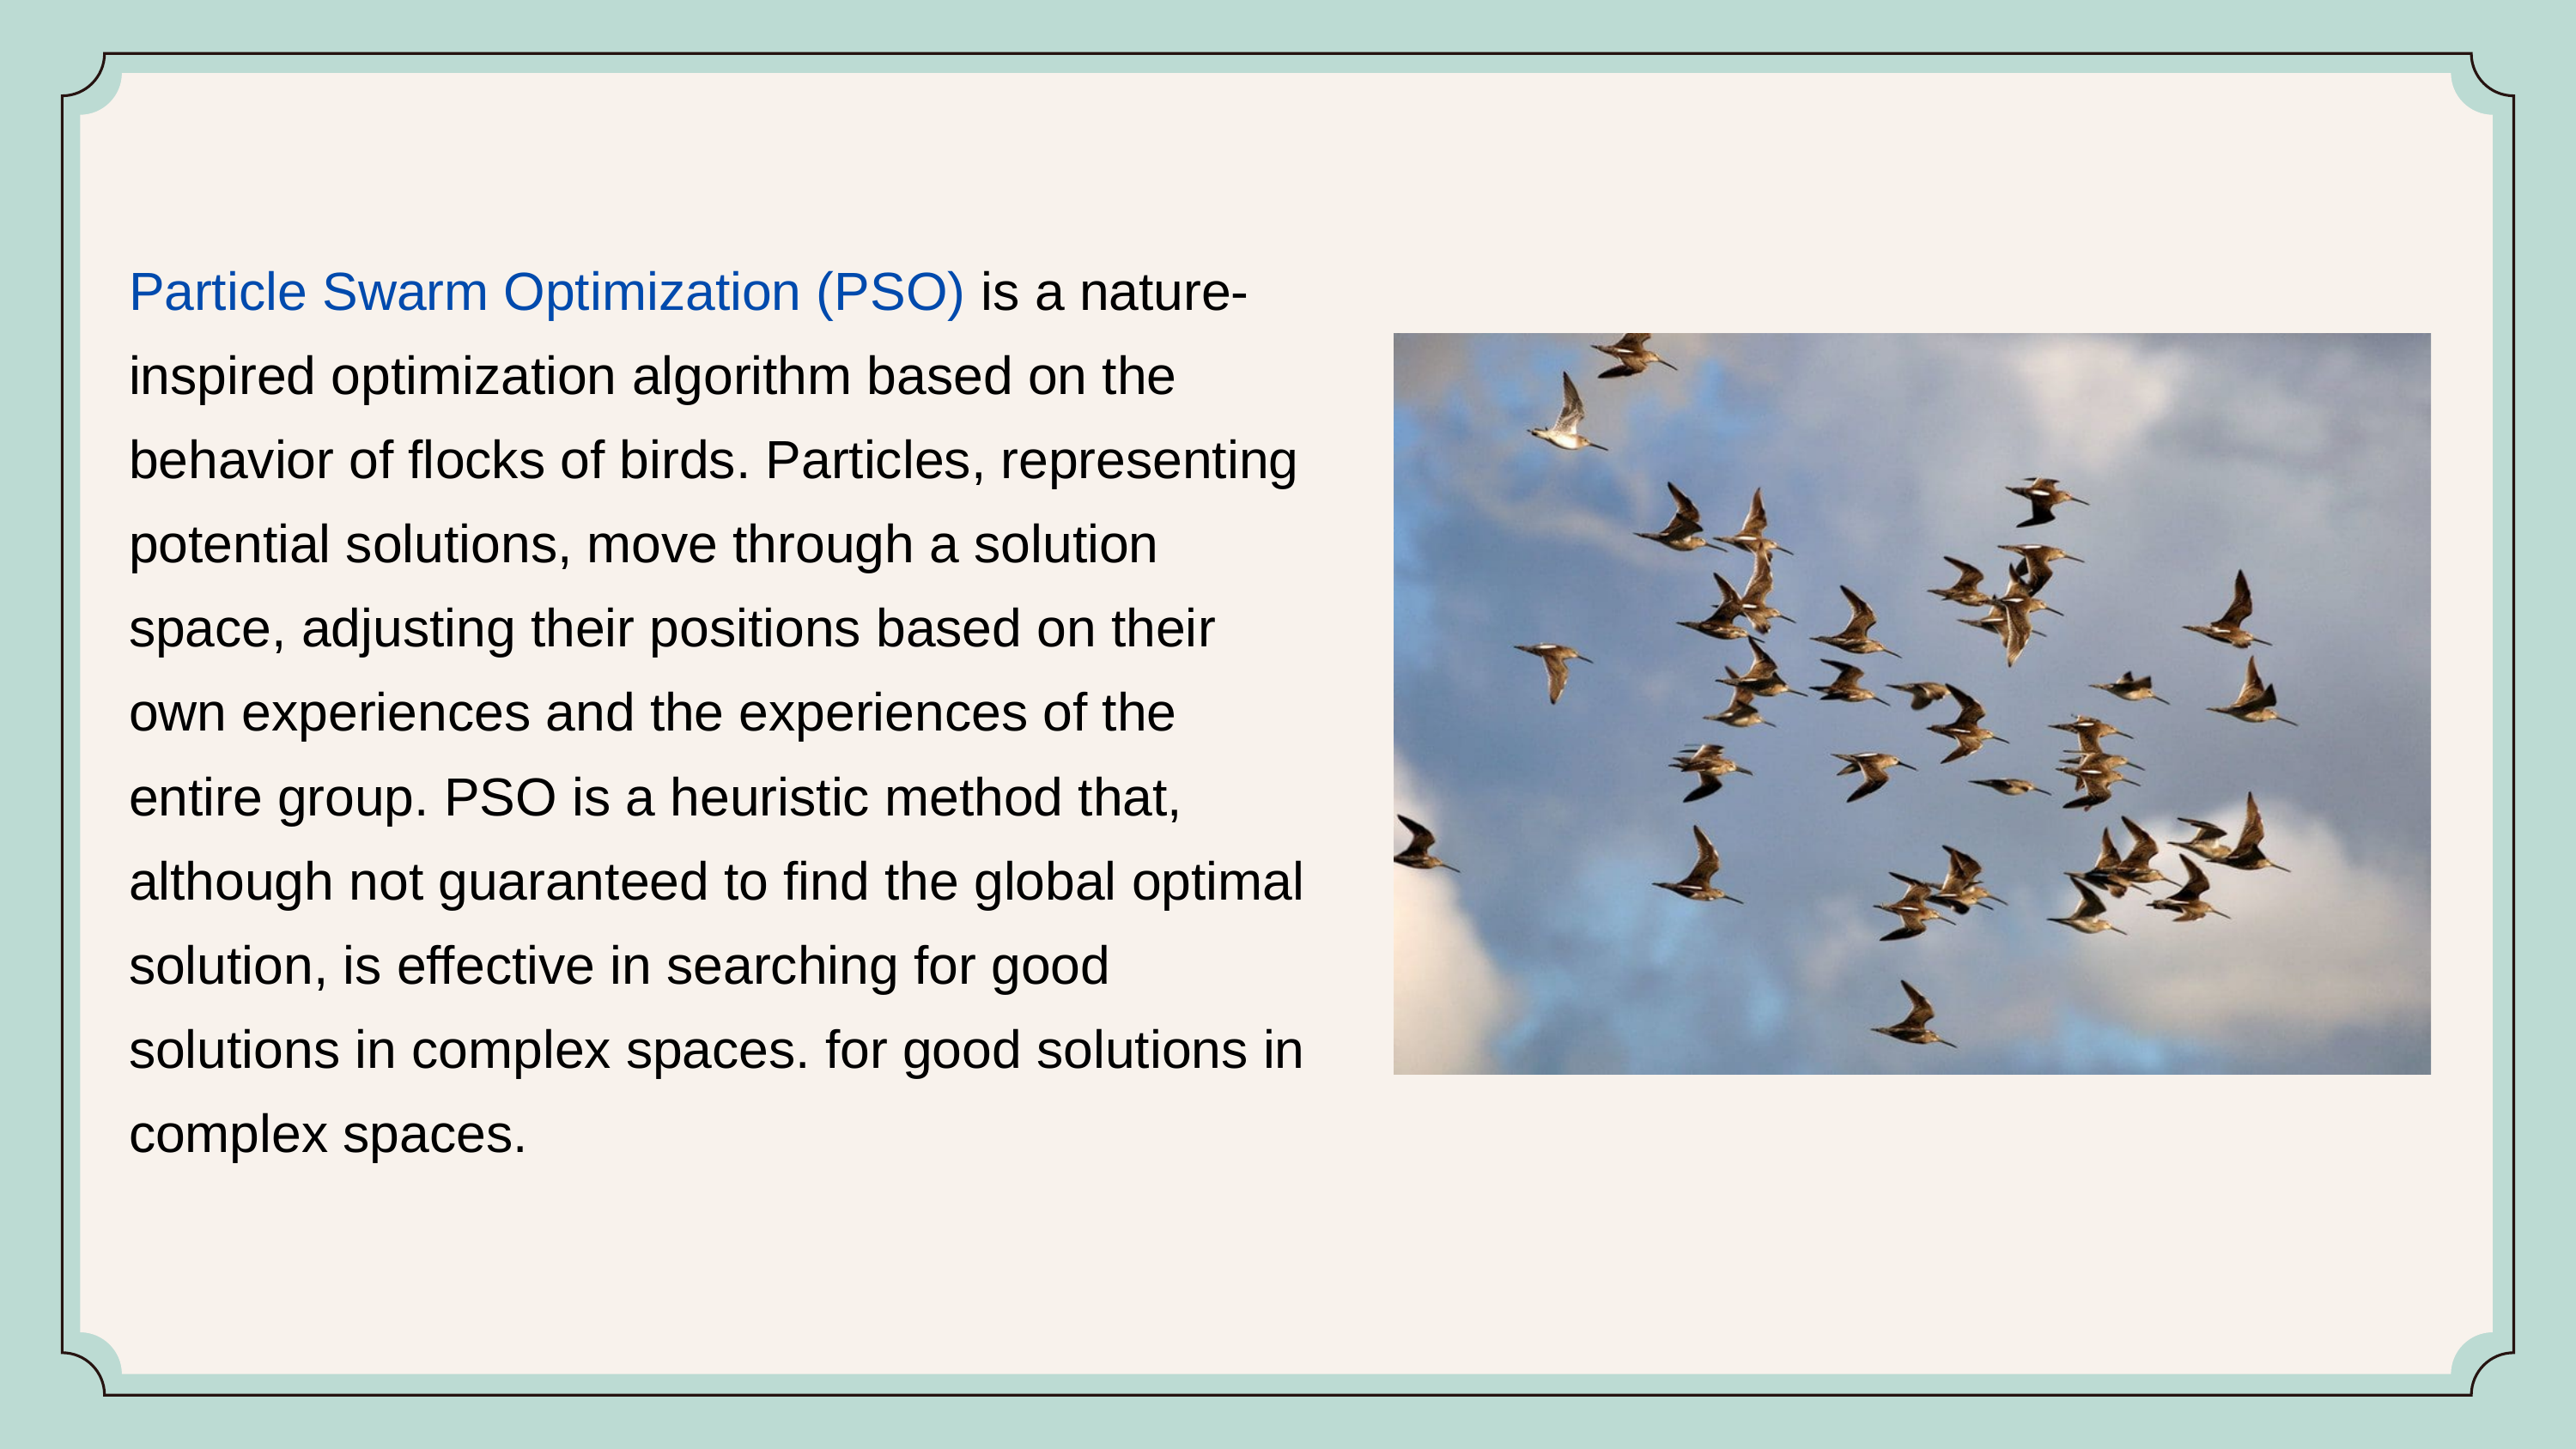

Particle Swarm Optimization (PSO) is a nature-inspired optimization algorithm based on the behavior of flocks of birds. Particles, representing potential solutions, move through a solution space, adjusting their positions based on their own experiences and the experiences of the entire group. PSO is a heuristic method that, although not guaranteed to find the global optimal solution, is effective in searching for good solutions in complex spaces. for good solutions in complex spaces.